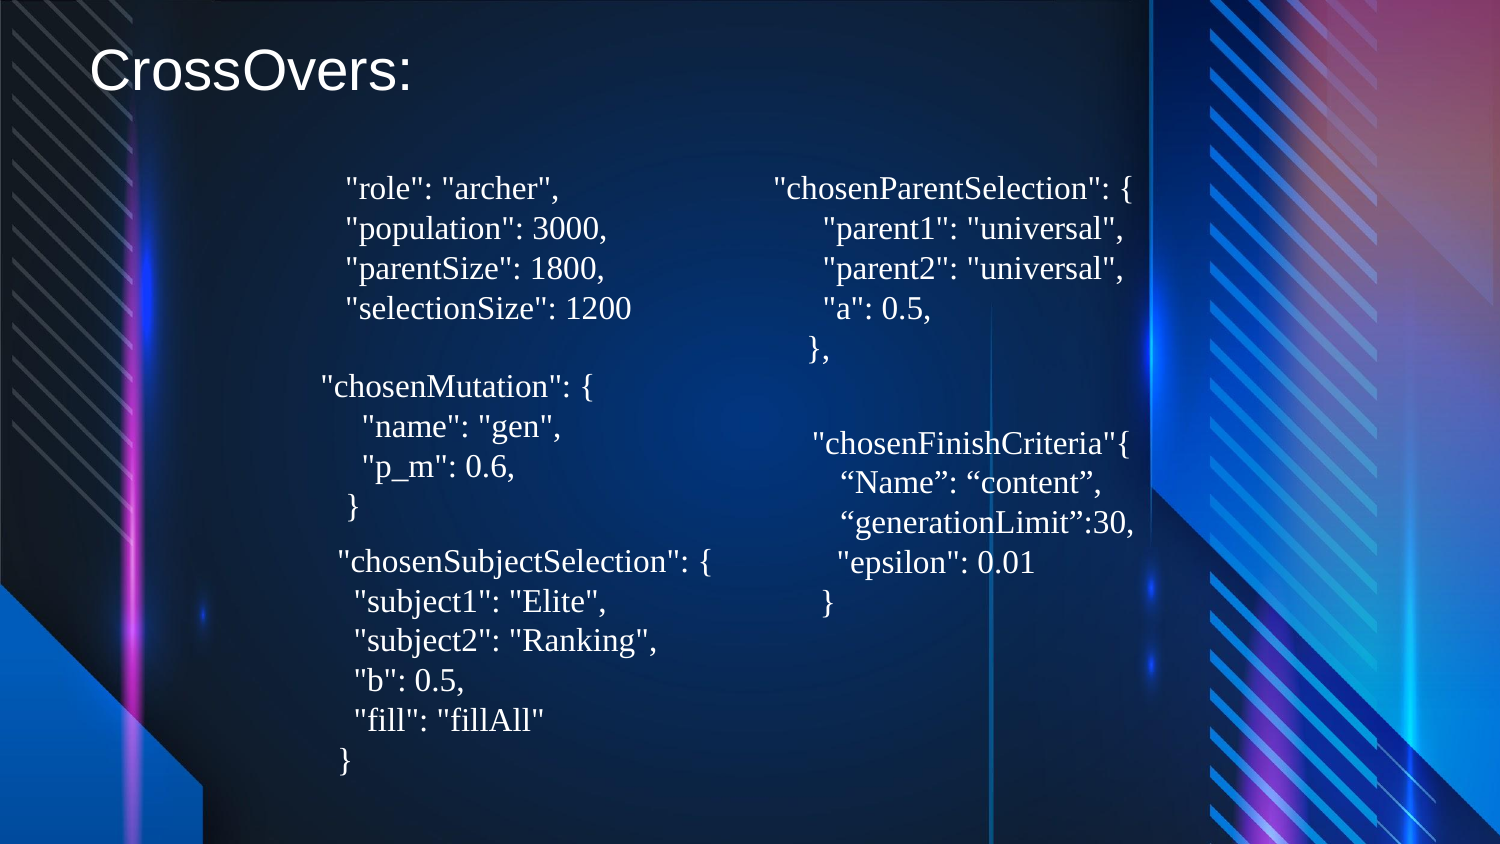

CrossOvers:

    "role": "archer",
    "population": 3000,
    "parentSize": 1800,
    "selectionSize": 1200

"chosenParentSelection": {
      "parent1": "universal",
      "parent2": "universal",
      "a": 0.5,
    },
 "chosenMutation": {
      "name": "gen",
      "p_m": 0.6,
    }

"chosenFinishCriteria"{
“Name”: “content”,
“generationLimit”:30,
   "epsilon": 0.01
 }
    "chosenSubjectSelection": {
      "subject1": "Elite",
      "subject2": "Ranking",
      "b": 0.5,
      "fill": "fillAll"
    }